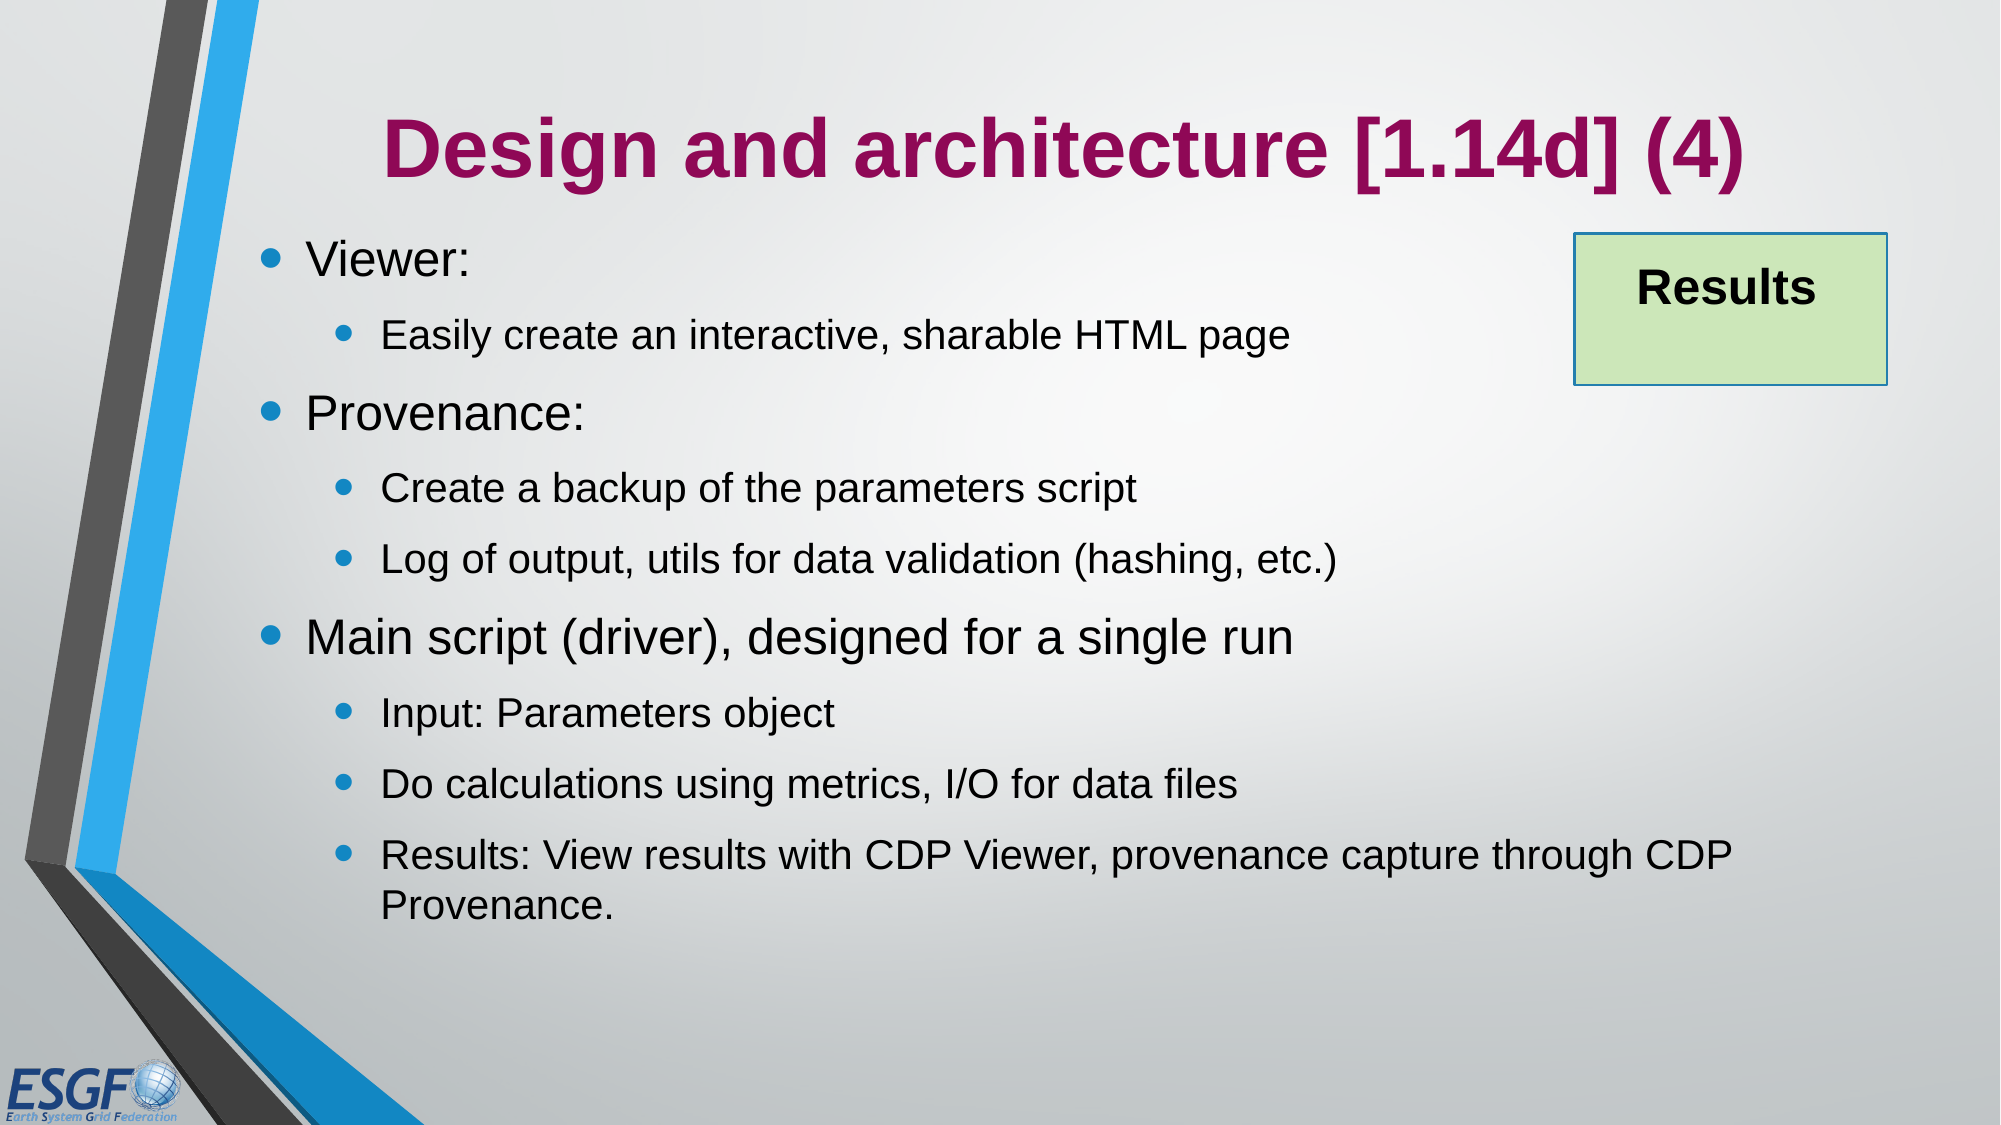

# Design and architecture [1.14d] (4)
Viewer:
Easily create an interactive, sharable HTML page
Provenance:
Create a backup of the parameters script
Log of output, utils for data validation (hashing, etc.)
Main script (driver), designed for a single run
Input: Parameters object
Do calculations using metrics, I/O for data files
Results: View results with CDP Viewer, provenance capture through CDP Provenance.

Results